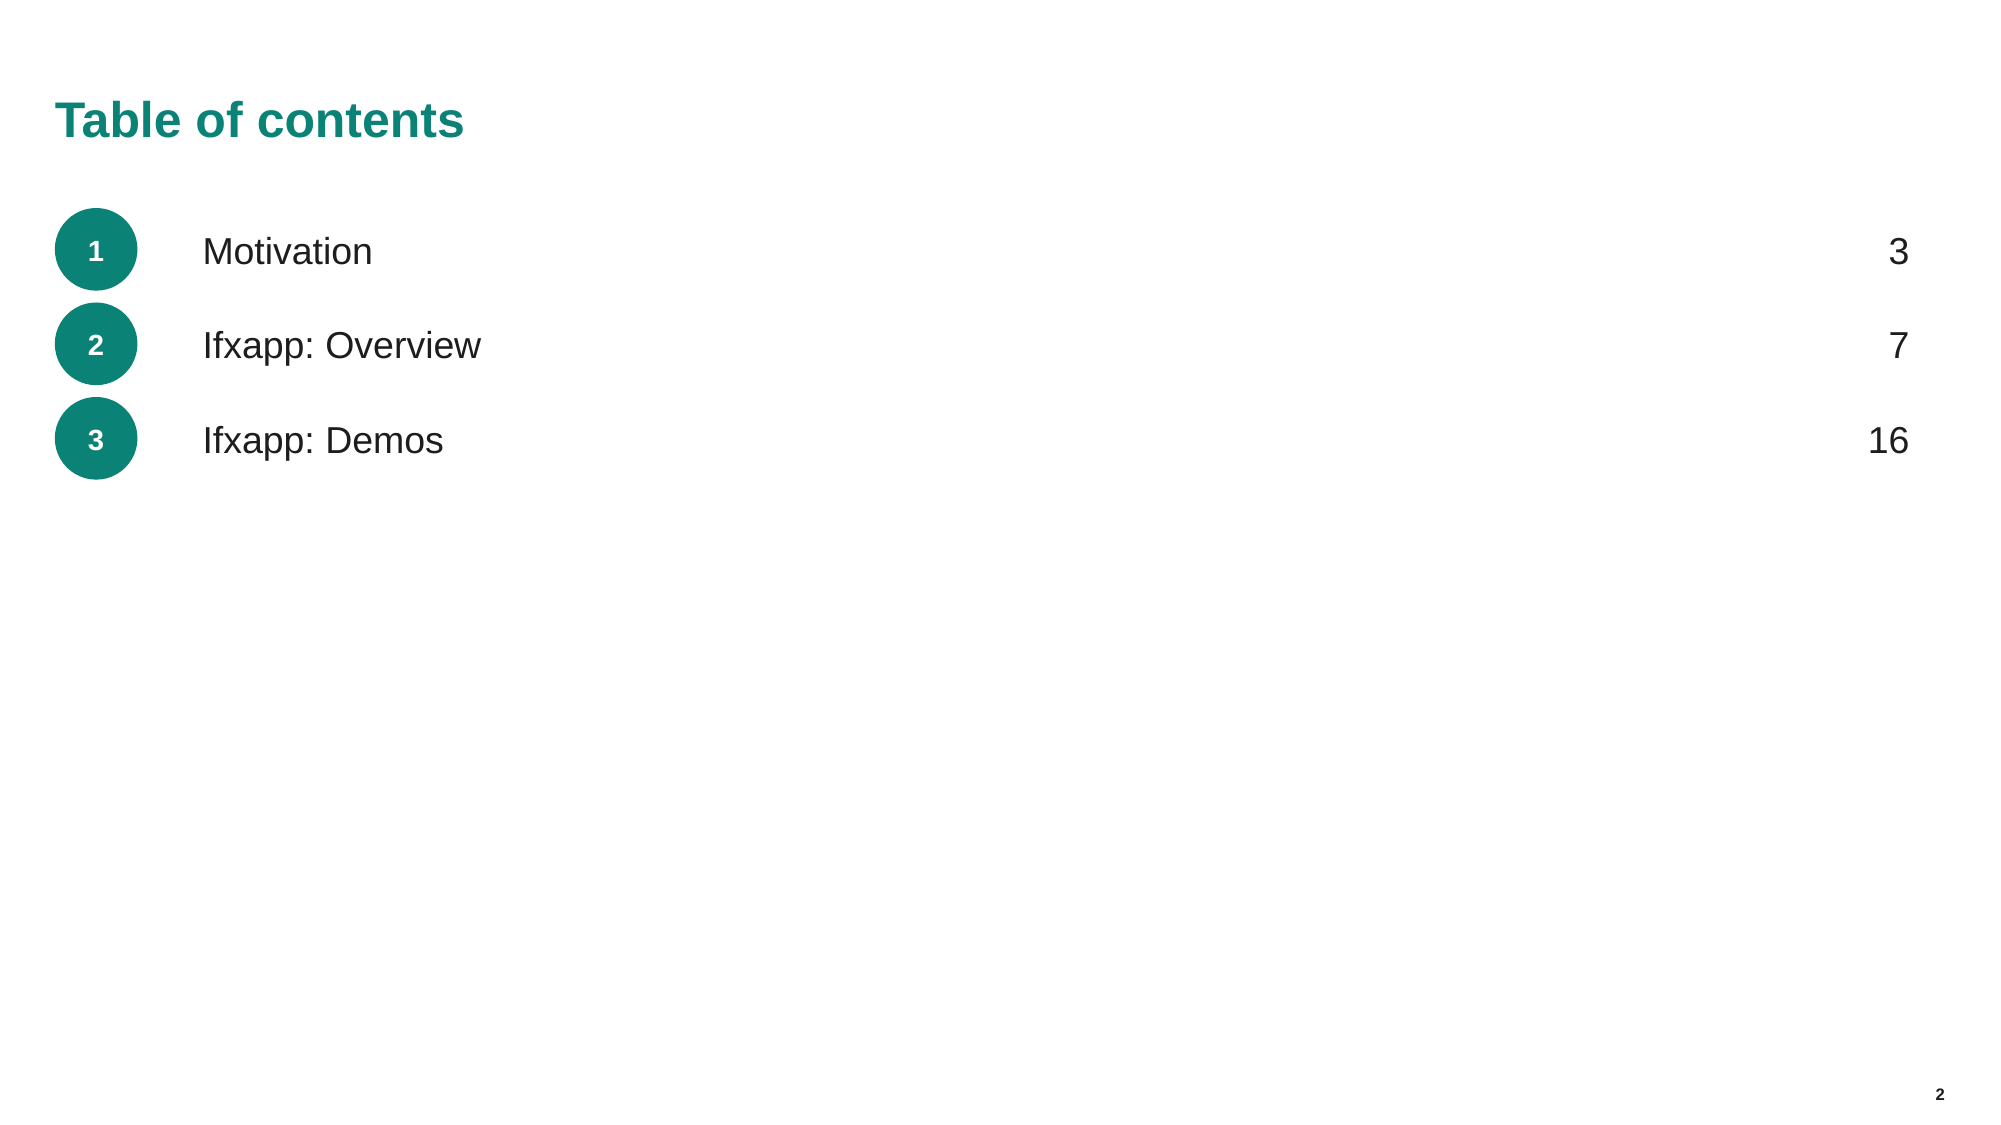

# Table of contents
1
Motivation
3
2
Ifxapp: Overview
7
3
Ifxapp: Demos
16